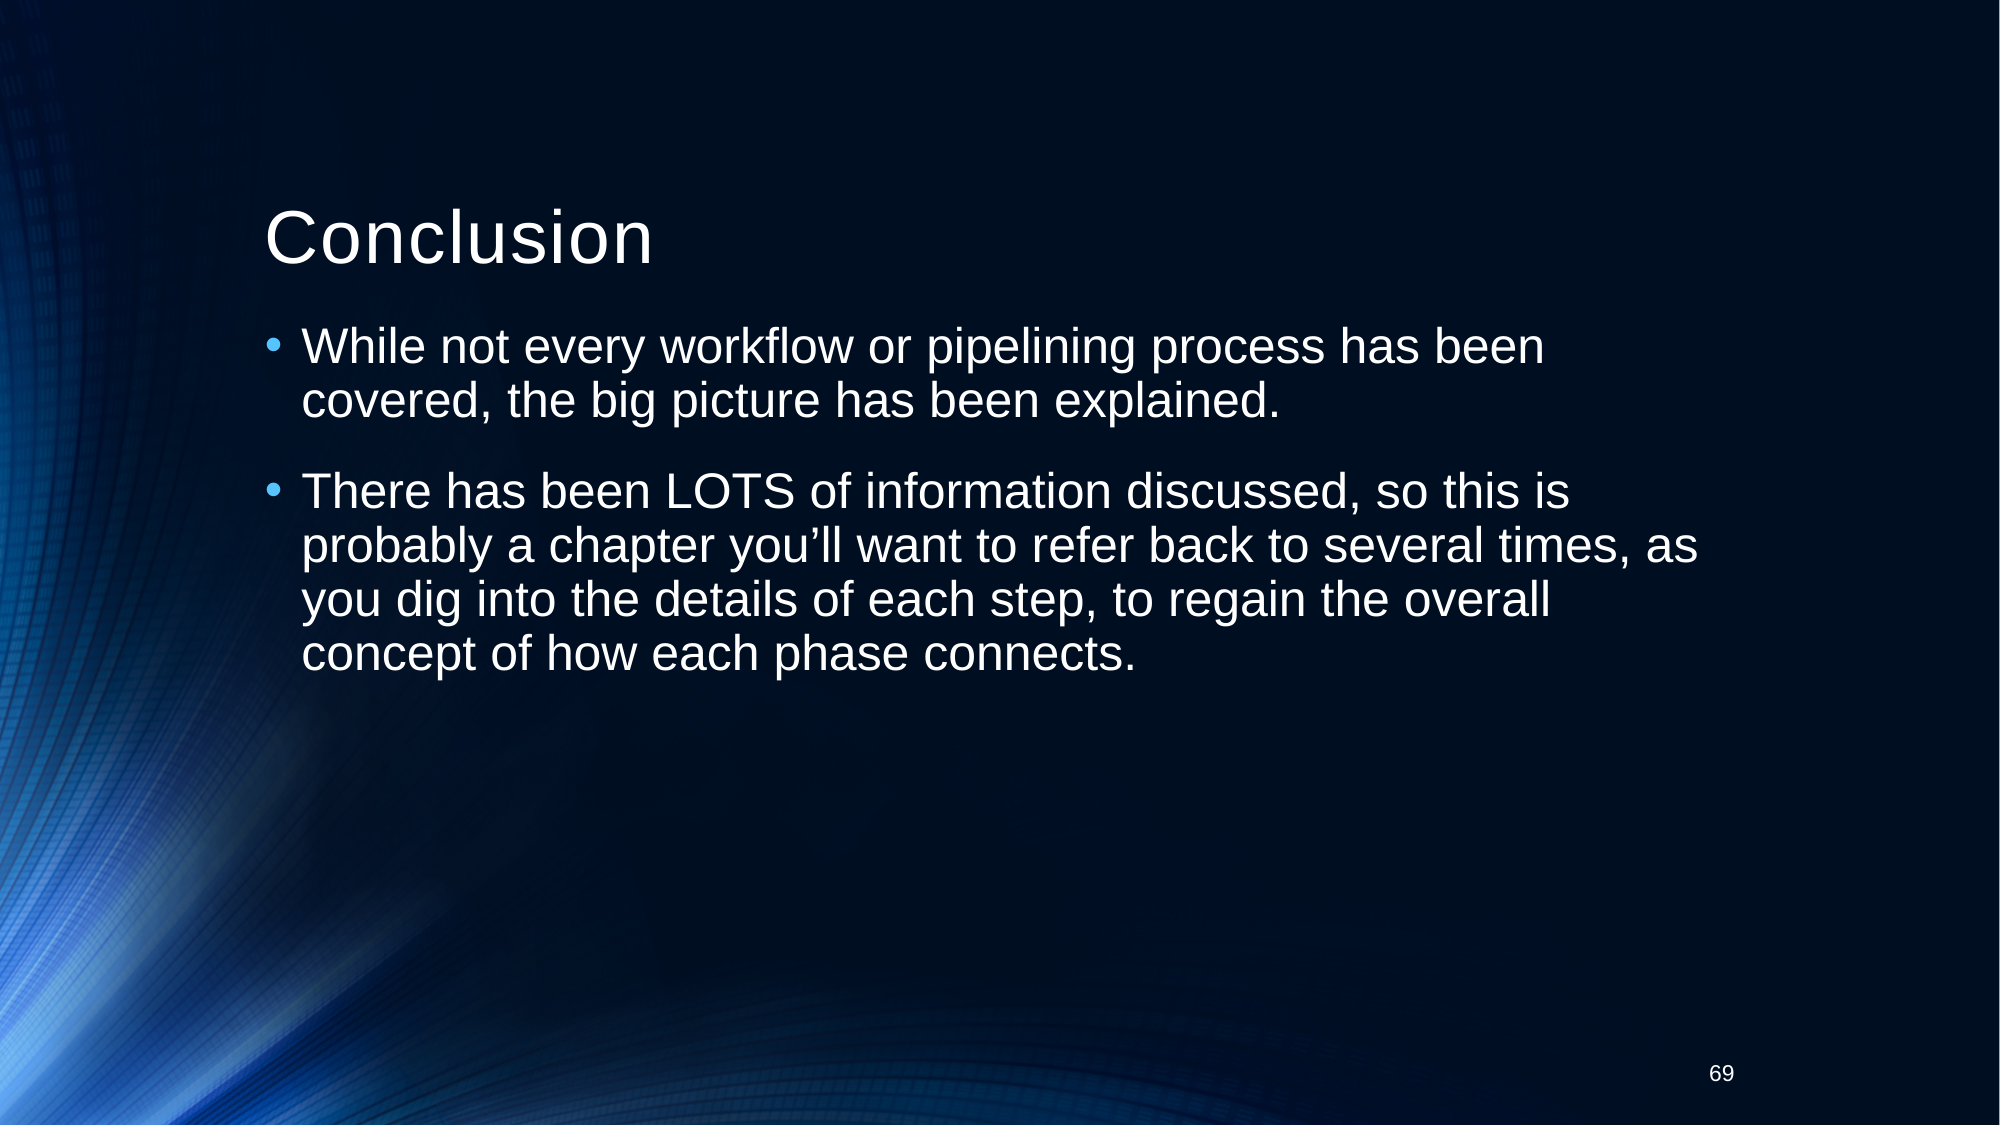

# Conclusion
While not every workflow or pipelining process has been covered, the big picture has been explained.
There has been LOTS of information discussed, so this is probably a chapter you’ll want to refer back to several times, as you dig into the details of each step, to regain the overall concept of how each phase connects.
69